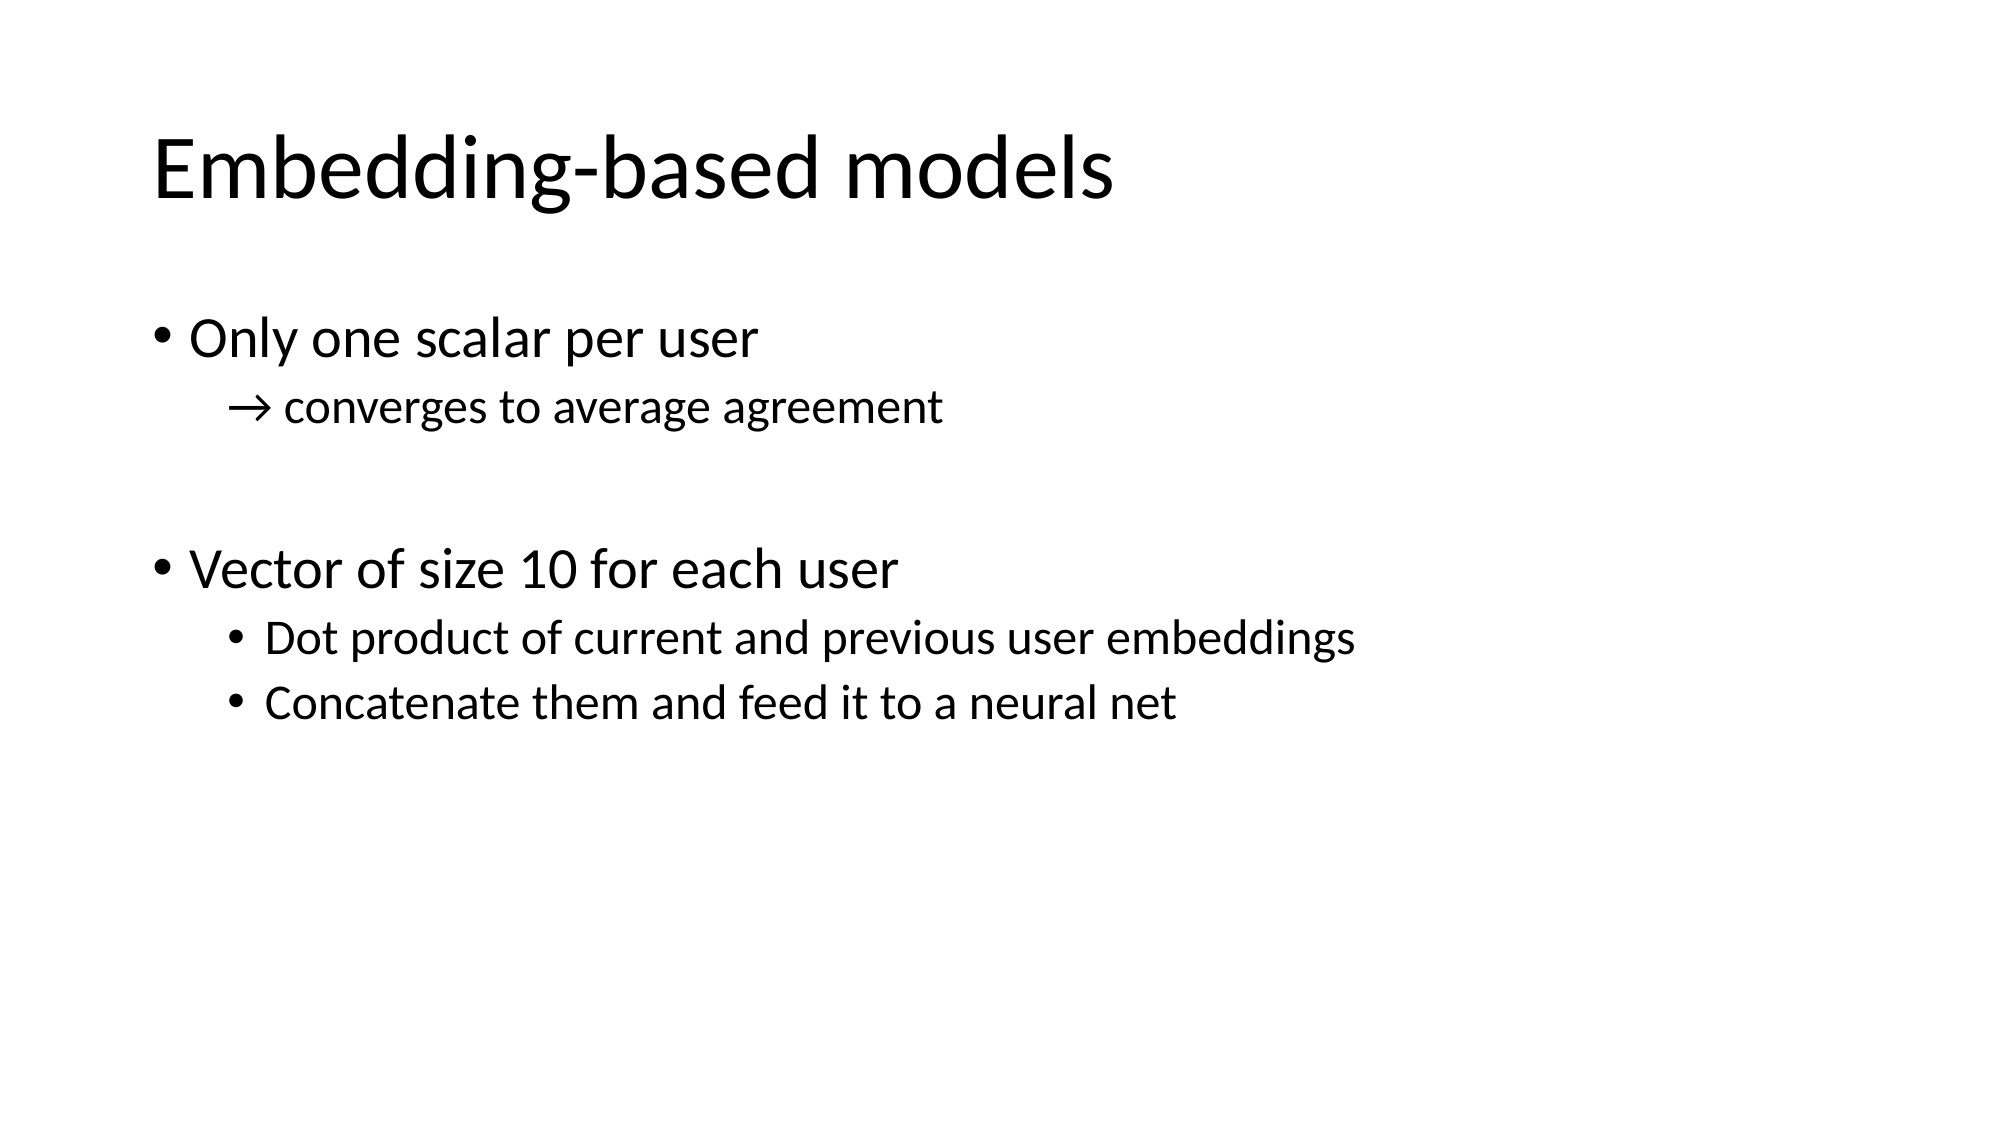

# Embedding-based models
Only one scalar per user
→ converges to average agreement

Vector of size 10 for each user
Dot product of current and previous user embeddings
Concatenate them and feed it to a neural net